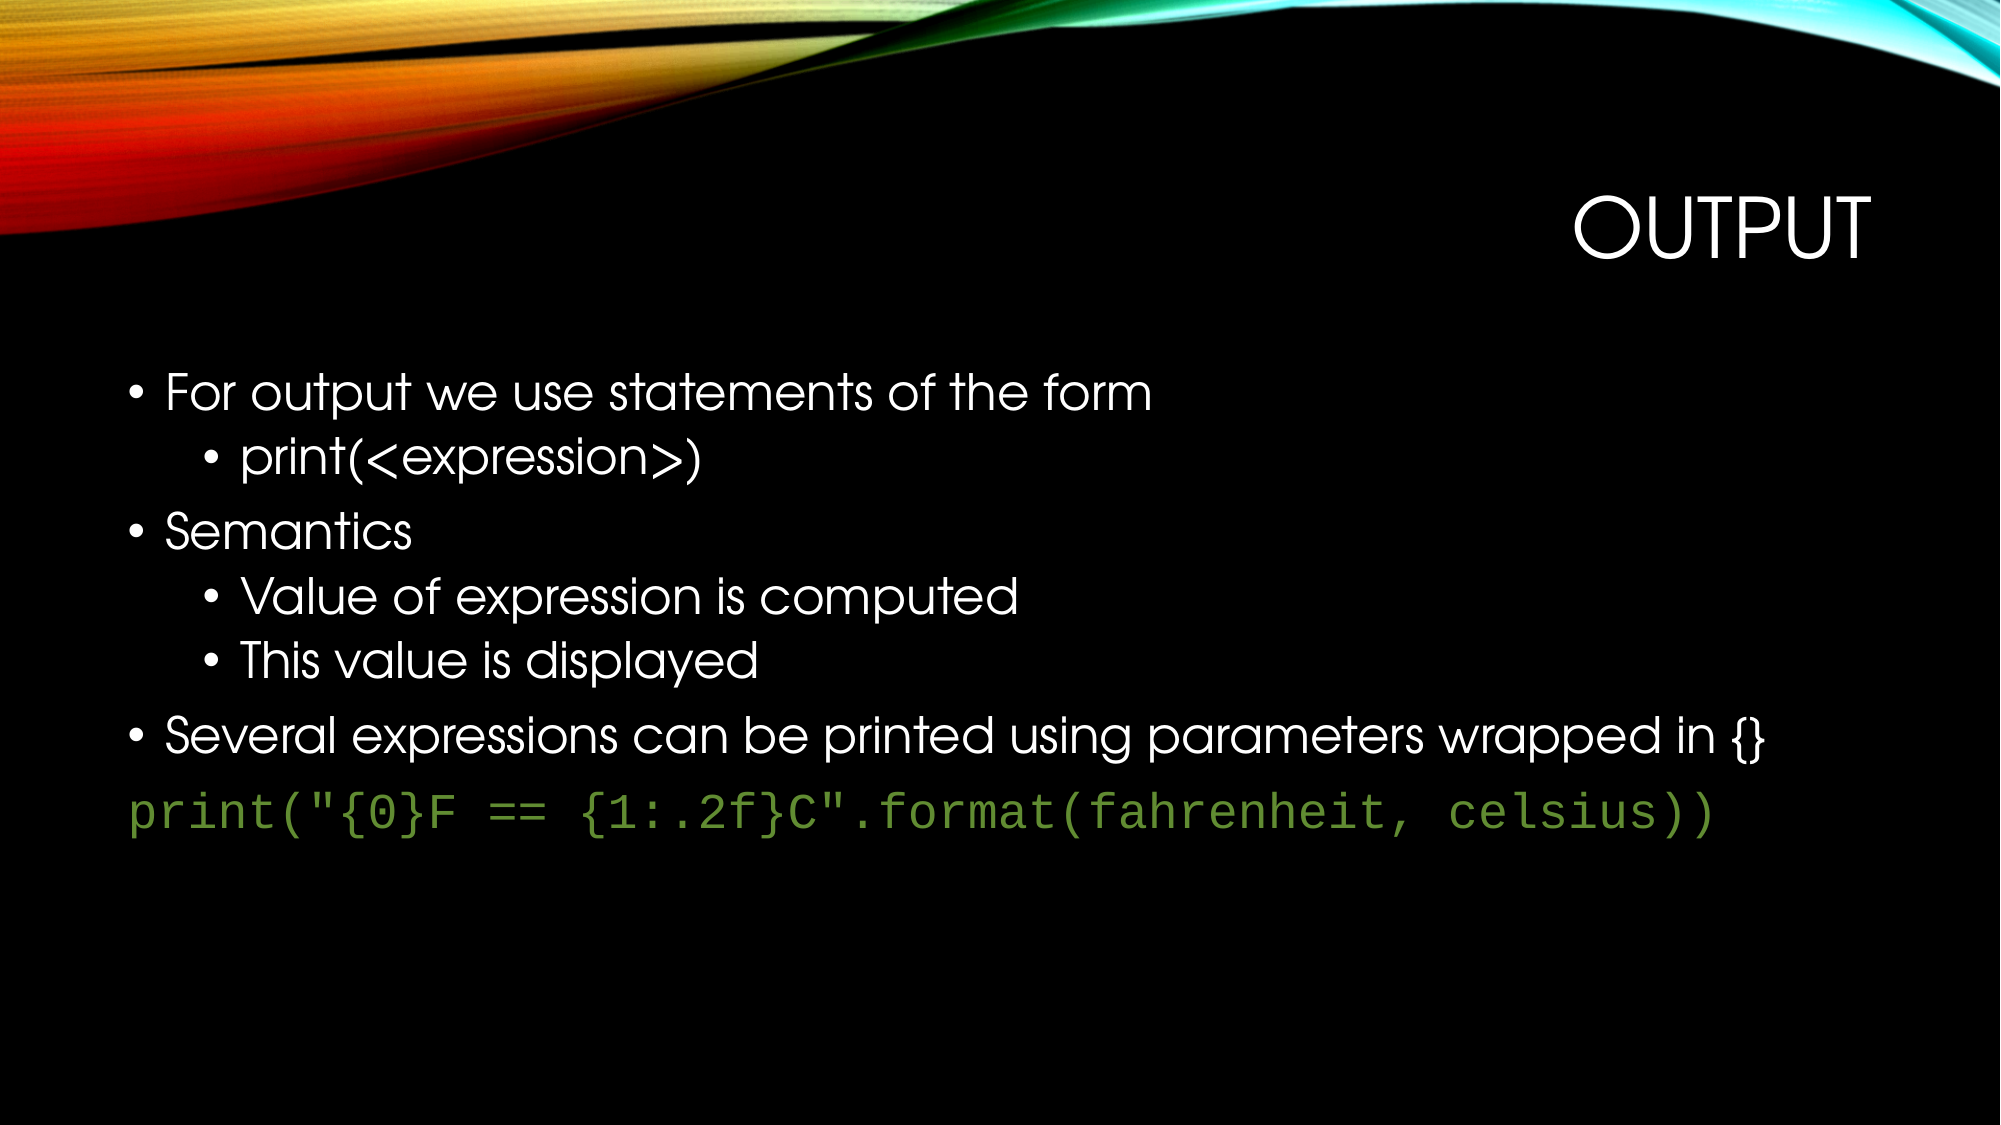

# output
For output we use statements of the form
print(<expression>)
Semantics
Value of expression is computed
This value is displayed
Several expressions can be printed using parameters wrapped in {}
print("{0}F == {1:.2f}C".format(fahrenheit, celsius))